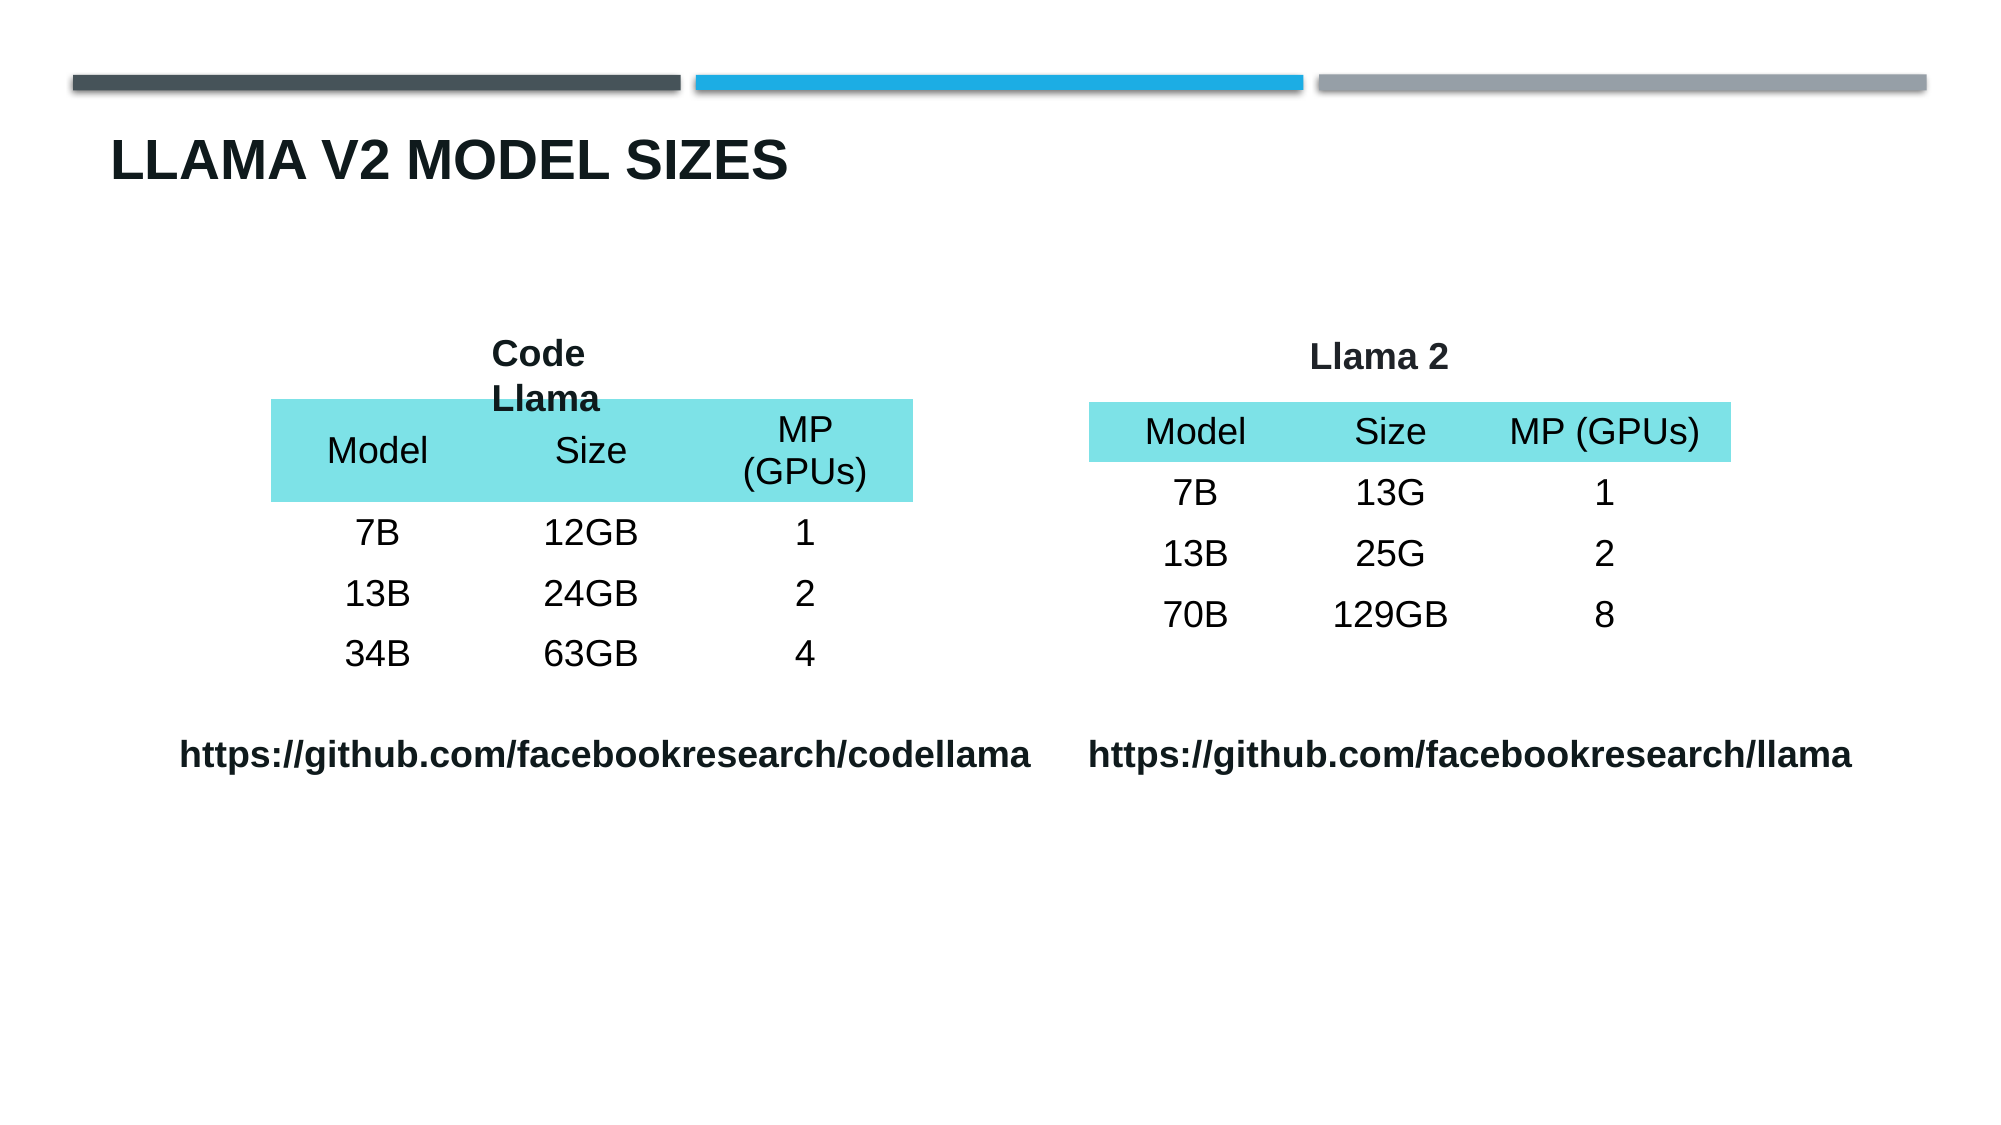

# Llama v2 model sizes
Code Llama
Llama 2
| Model | Size | MP (GPUs) |
| --- | --- | --- |
| 7B | 12GB | 1 |
| 13B | 24GB | 2 |
| 34B | 63GB | 4 |
| Model | Size | MP (GPUs) |
| --- | --- | --- |
| 7B | 13G | 1 |
| 13B | 25G | 2 |
| 70B | 129GB | 8 |
https://github.com/facebookresearch/codellama
https://github.com/facebookresearch/llama